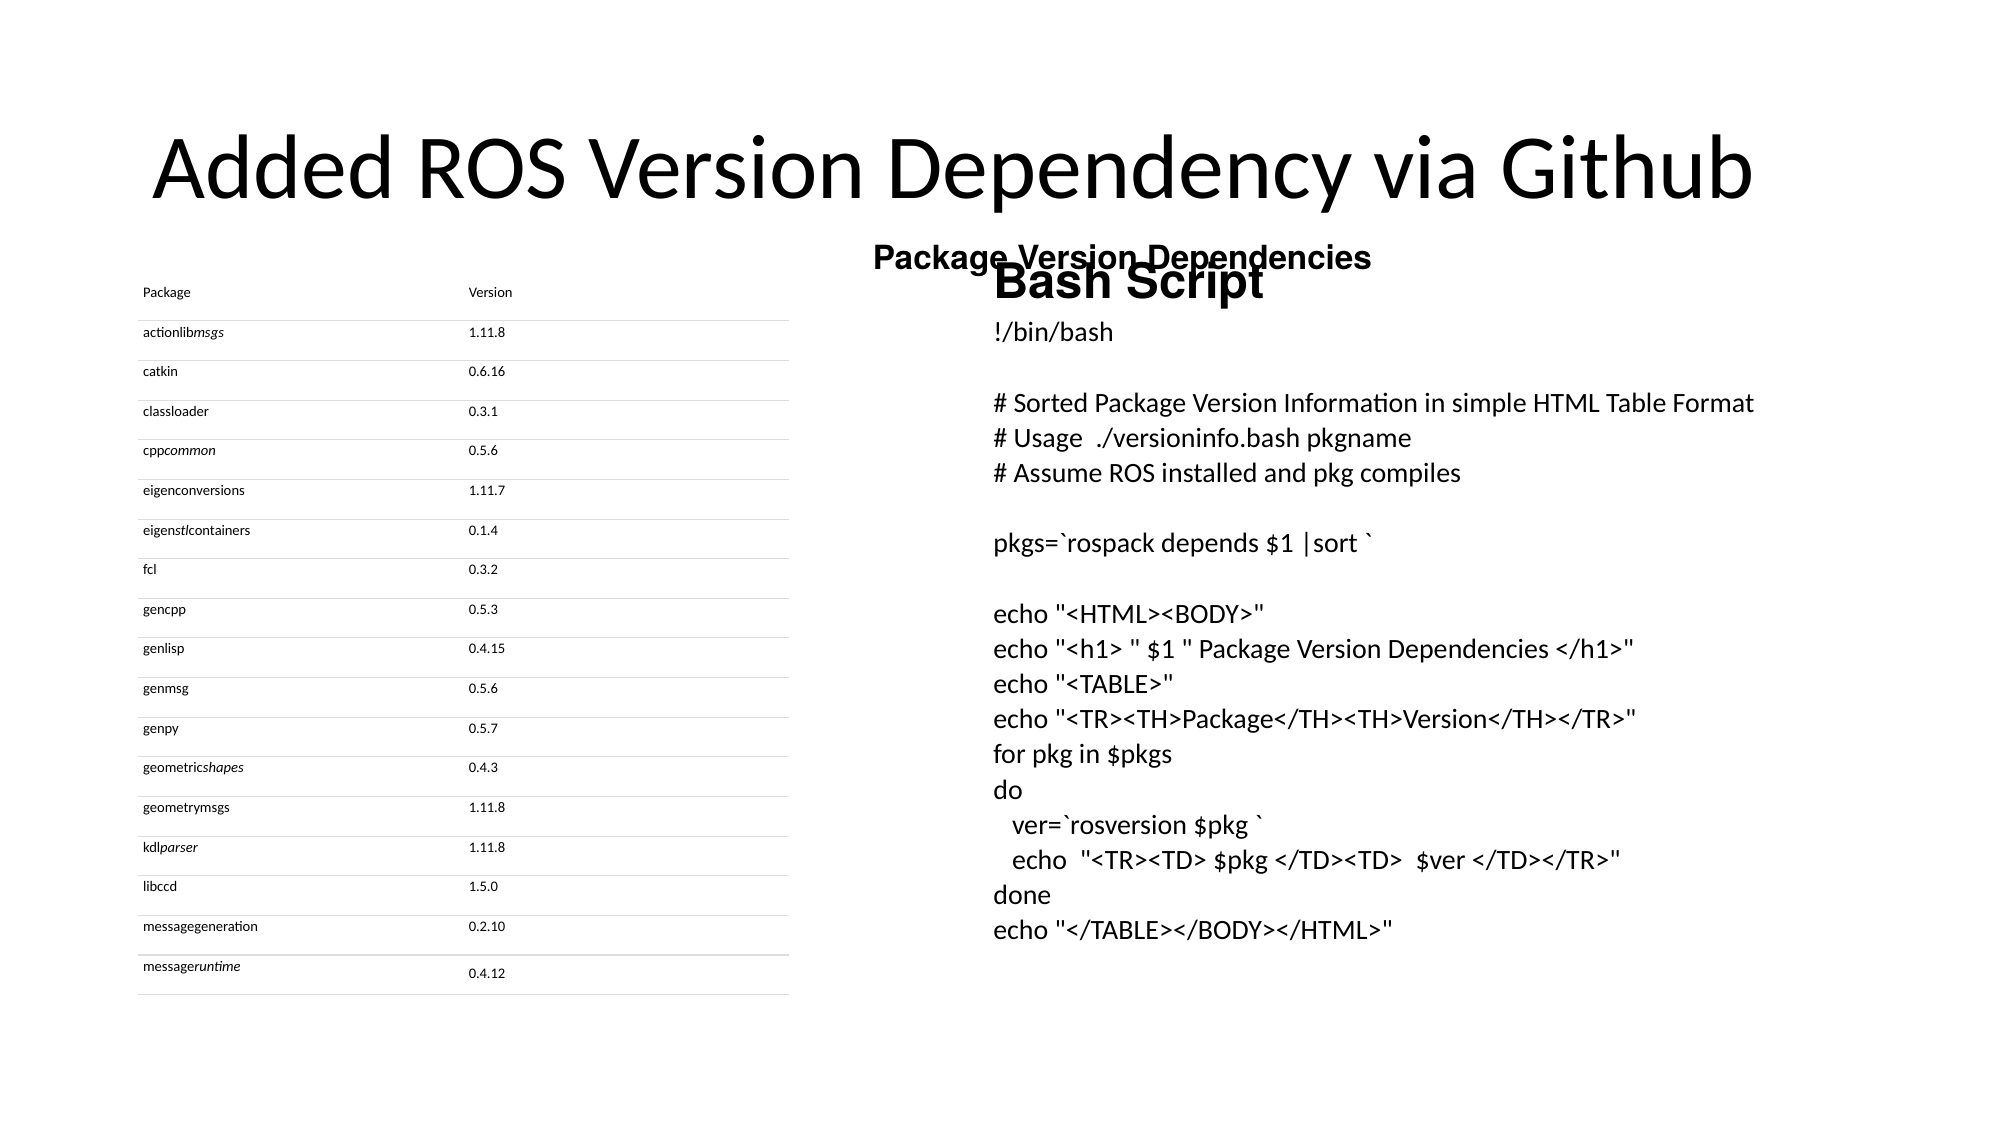

# Added ROS Version Dependency via Github
Package Version Dependencies

Bash Script
!/bin/bash

# Sorted Package Version Information in simple HTML Table Format
# Usage  ./versioninfo.bash pkgname
# Assume ROS installed and pkg compiles

pkgs=`rospack depends $1 |sort `

echo "<HTML><BODY>"
echo "<h1> " $1 " Package Version Dependencies </h1>"
echo "<TABLE>"
echo "<TR><TH>Package</TH><TH>Version</TH></TR>"
for pkg in $pkgs
do
   ver=`rosversion $pkg `
   echo  "<TR><TD> $pkg </TD><TD>  $ver </TD></TR>"
done
echo "</TABLE></BODY></HTML>"

| Package | Version |
| --- | --- |
| actionlibmsgs | 1.11.8 |
| catkin | 0.6.16 |
| classloader | 0.3.1 |
| cppcommon | 0.5.6 |
| eigenconversions | 1.11.7 |
| eigenstlcontainers | 0.1.4 |
| fcl | 0.3.2 |
| gencpp | 0.5.3 |
| genlisp | 0.4.15 |
| genmsg | 0.5.6 |
| genpy | 0.5.7 |
| geometricshapes | 0.4.3 |
| geometrymsgs | 1.11.8 |
| kdlparser | 1.11.8 |
| libccd | 1.5.0 |
| messagegeneration | 0.2.10 |
| messageruntime | 0.4.12 |